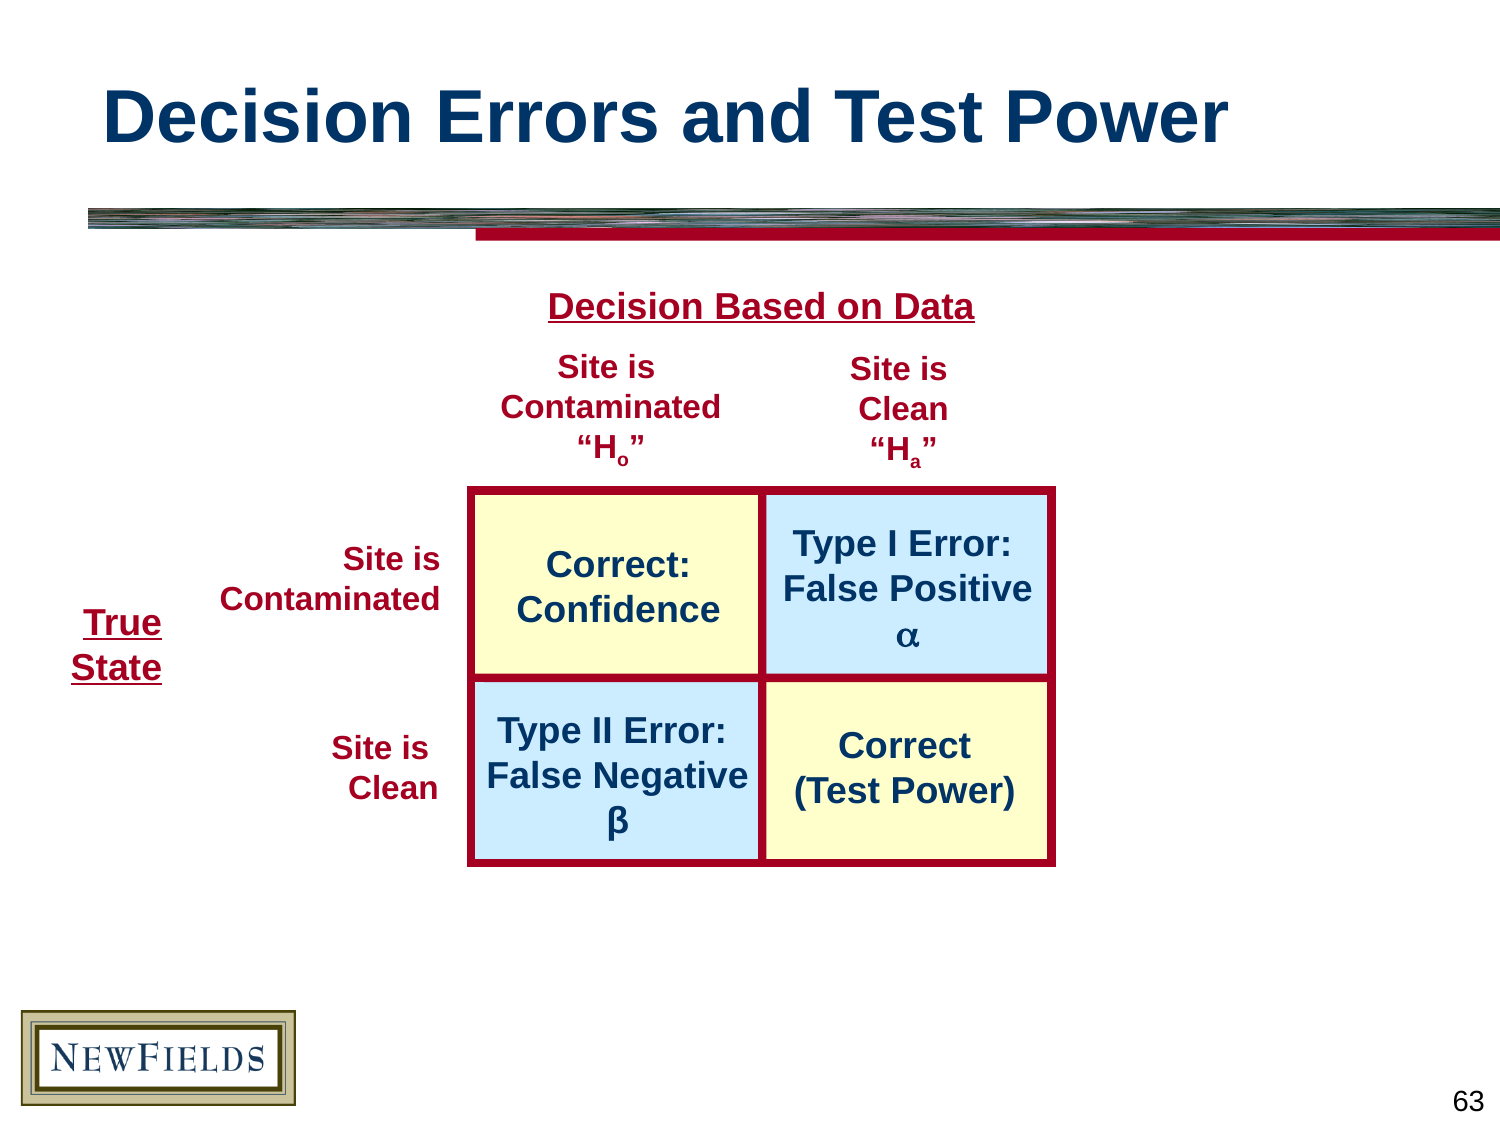

# Decision Errors and Test Power
Decision Based on Data
Site is
Contaminated
“Ho”
Site is
Clean
“Ha”

Type I Error:
False Positive
α
Site is Contaminated
Correct:
Confidence
True
State

Type II Error:
False Negative
β
Correct
(Test Power)
Site is
Clean
63